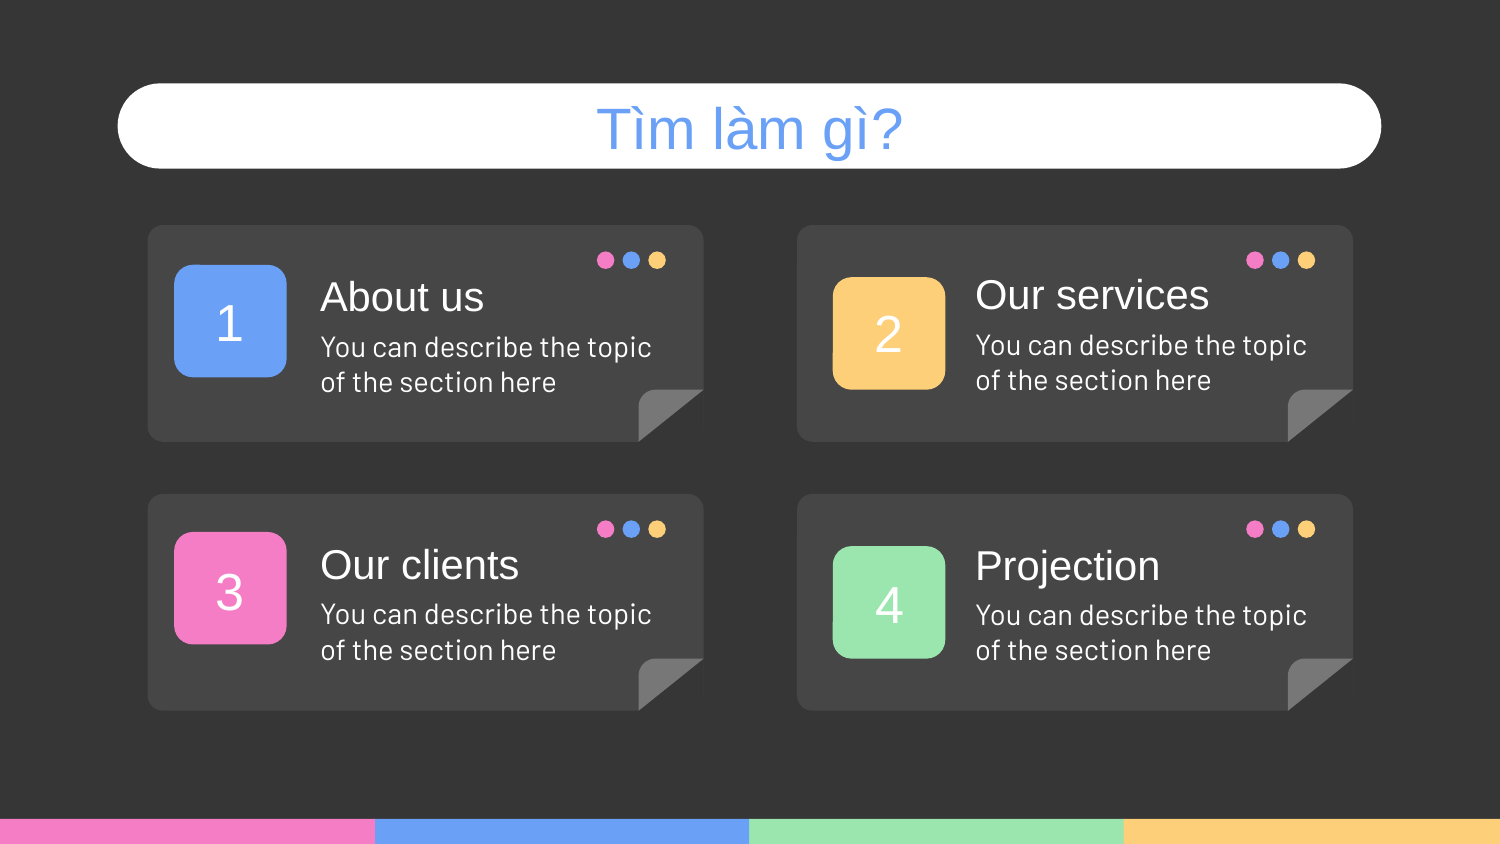

Tìm làm gì?

Our services
# About us

1
2
You can describe the topic of the section here
You can describe the topic of the section here

Our clients
Projection

3
4
You can describe the topic of the section here
You can describe the topic of the section here